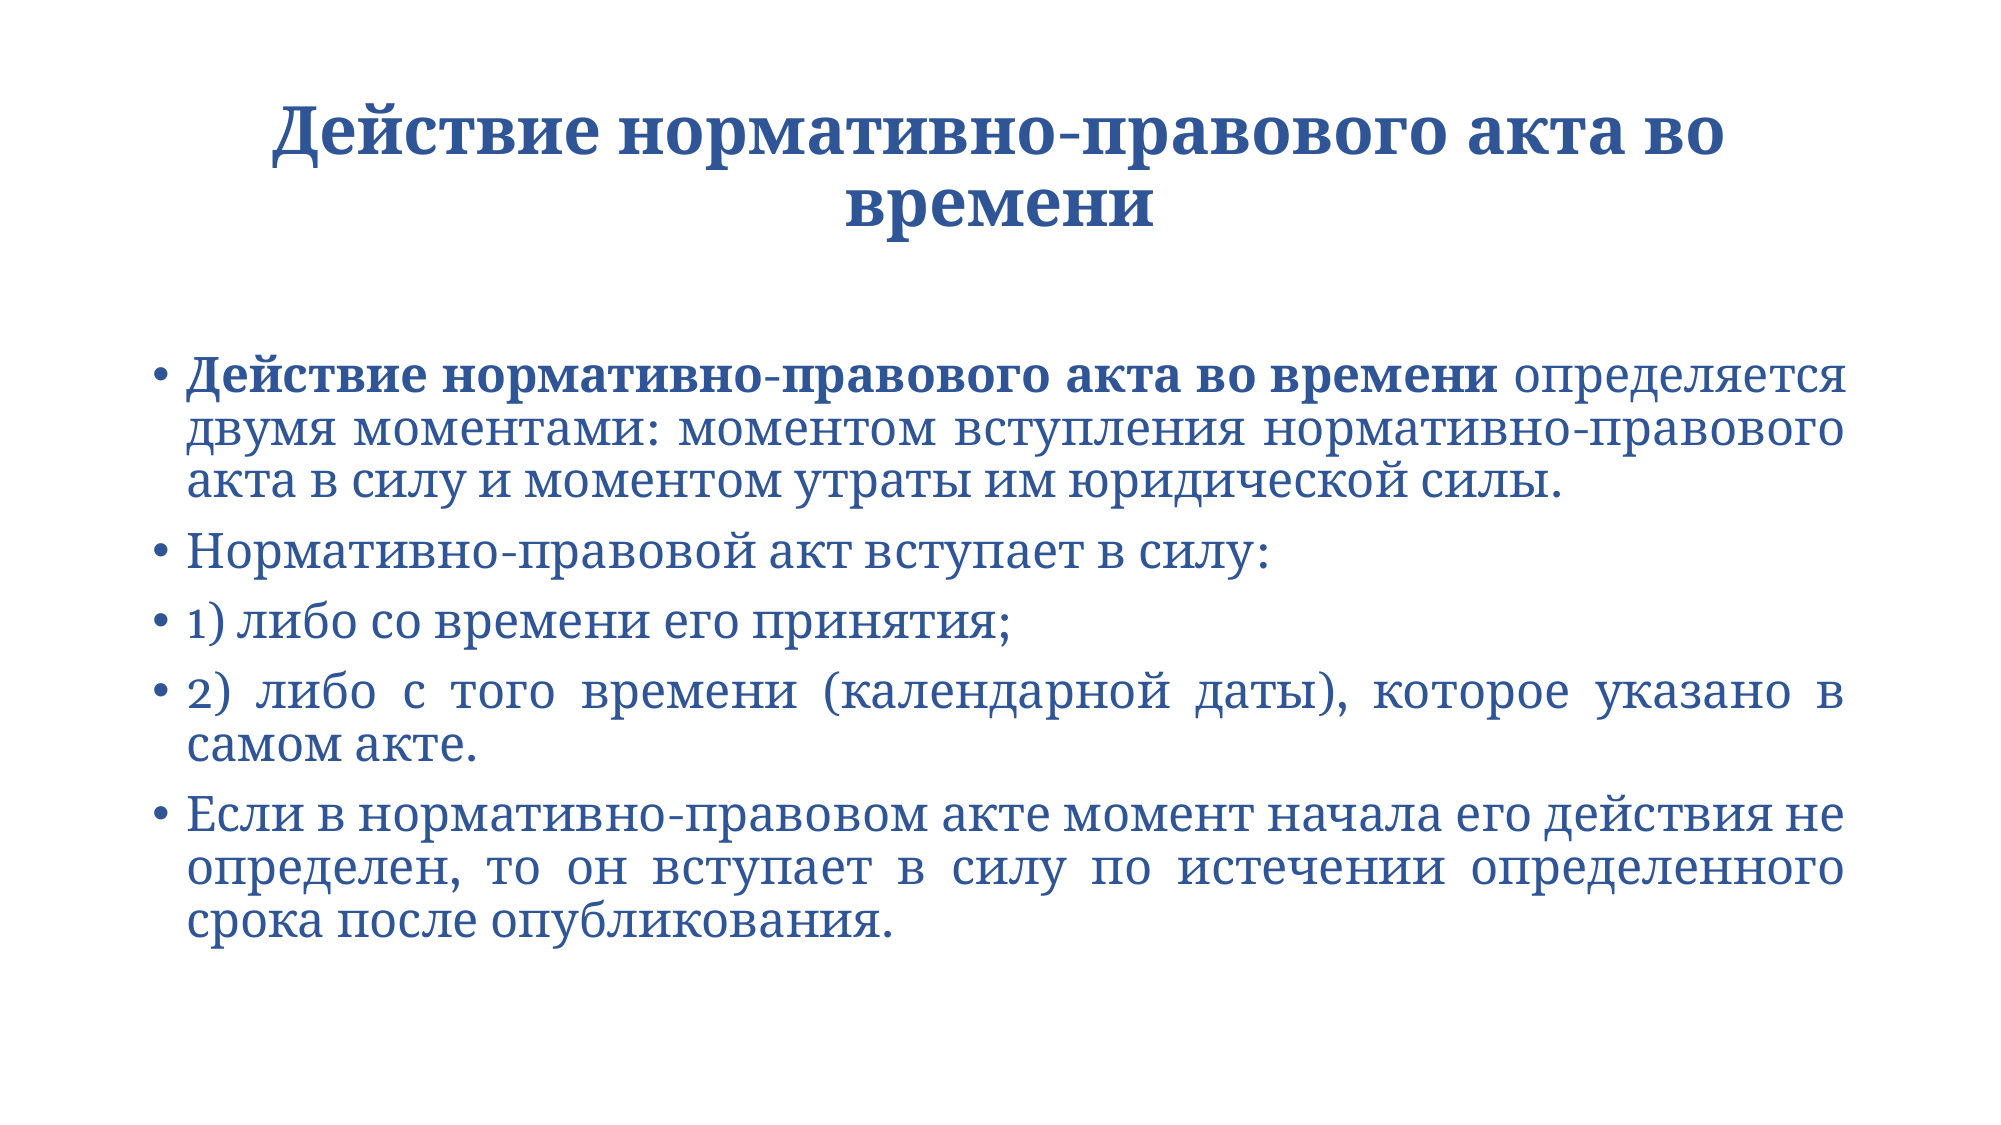

# Действие нормативно-правового акта во времени
Действие нормативно-правового акта во времени определяется двумя моментами: моментом вступления нормативно-правового акта в силу и моментом утраты им юридической силы.
Нормативно-правовой акт вступает в силу:
1) либо со времени его принятия;
2) либо с того времени (календарной даты), которое указано в самом акте.
Если в нормативно-правовом акте момент начала его действия не определен, то он вступает в силу по истечении определенного срока после опубликования.